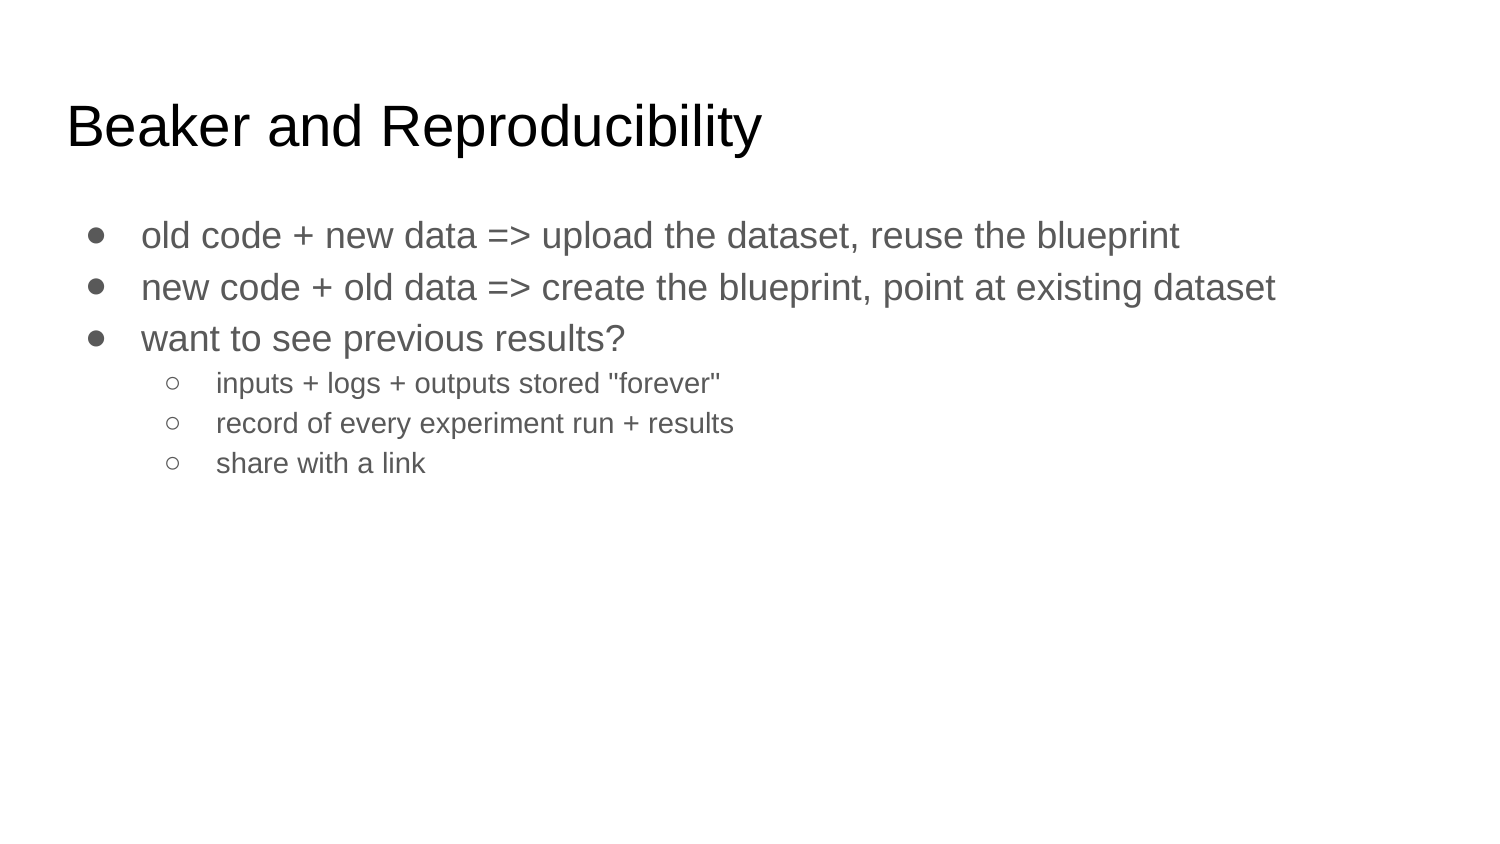

# Beaker and Reproducibility
old code + new data => upload the dataset, reuse the blueprint
new code + old data => create the blueprint, point at existing dataset
want to see previous results?
inputs + logs + outputs stored "forever"
record of every experiment run + results
share with a link